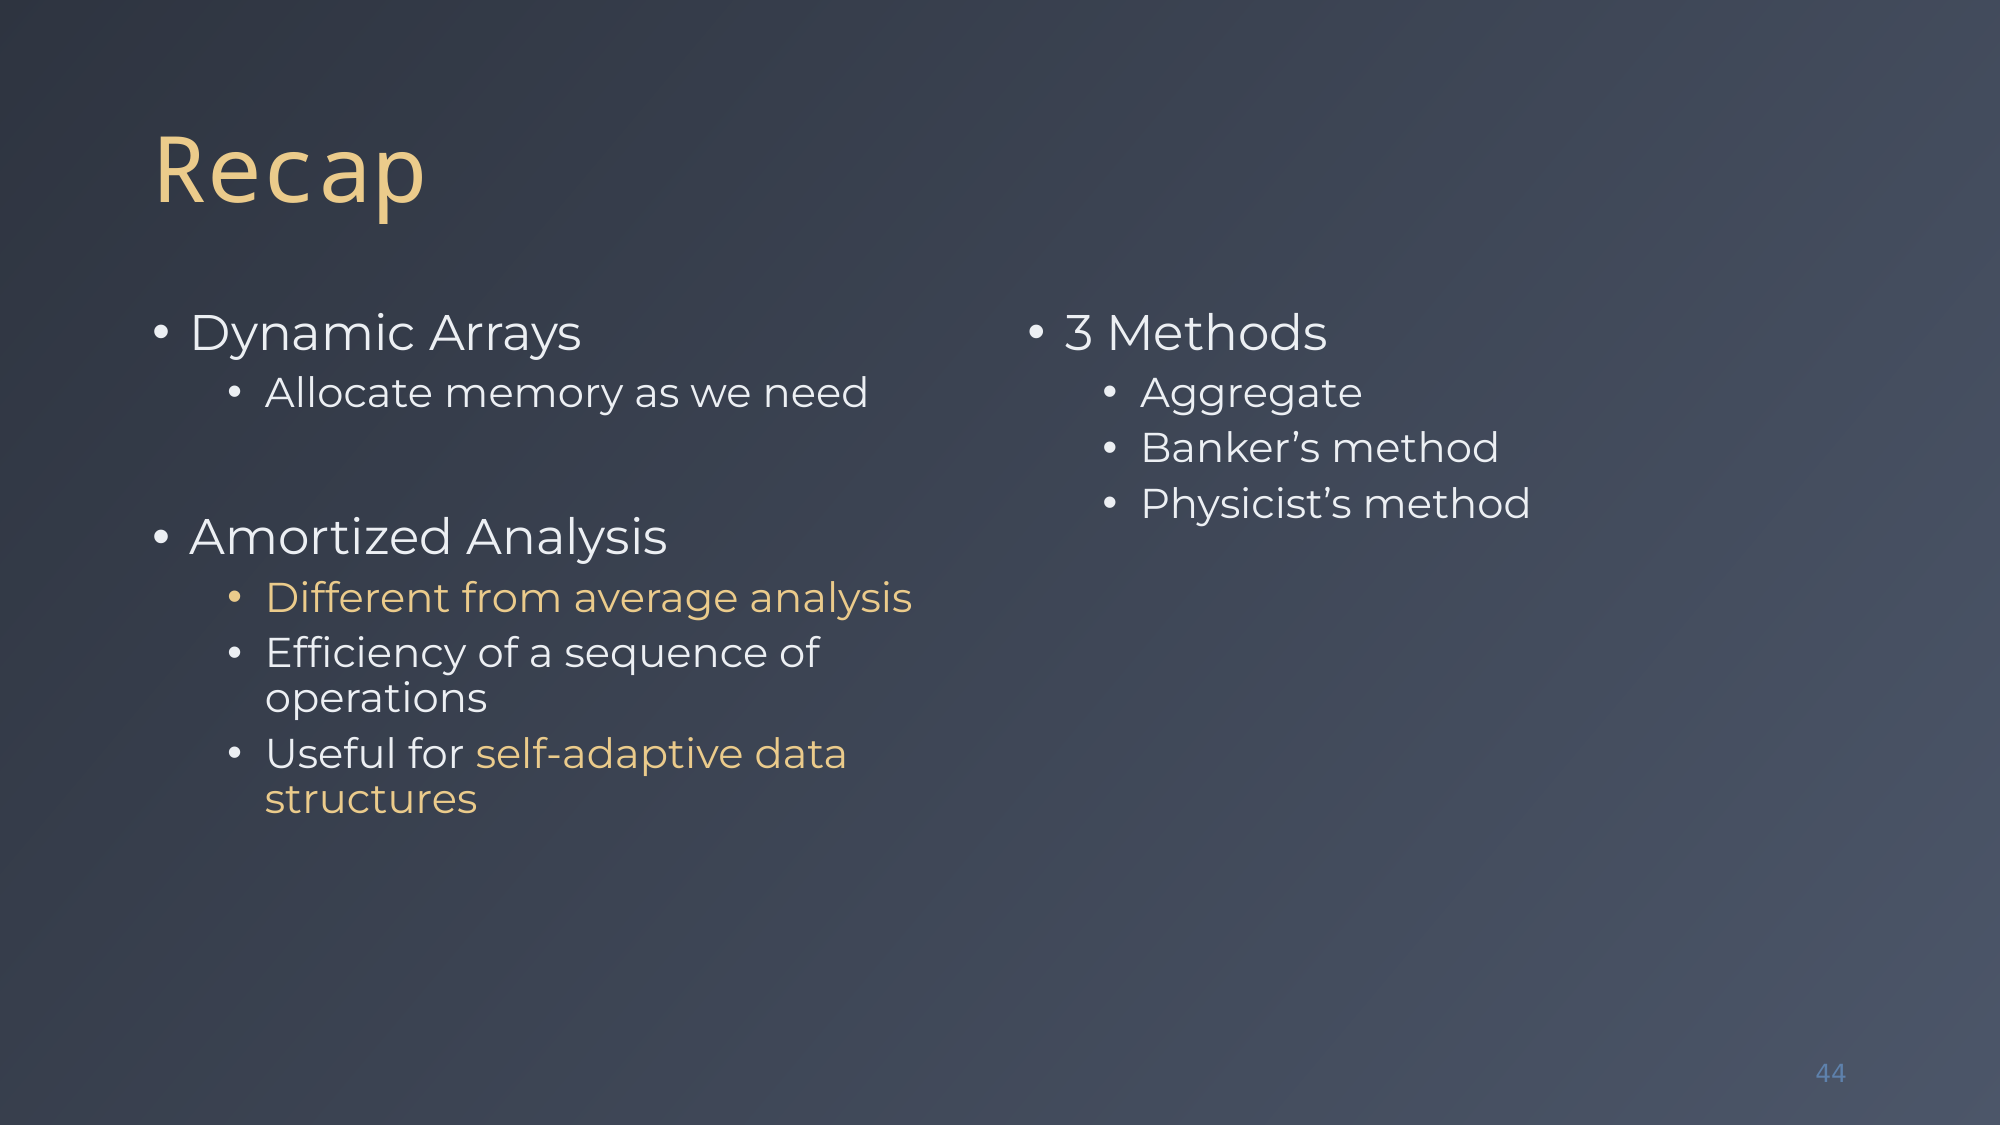

# Recap
Dynamic Arrays
Allocate memory as we need

Amortized Analysis
Different from average analysis
Efficiency of a sequence of operations
Useful for self-adaptive data structures
3 Methods
Aggregate
Banker’s method
Physicist’s method

44